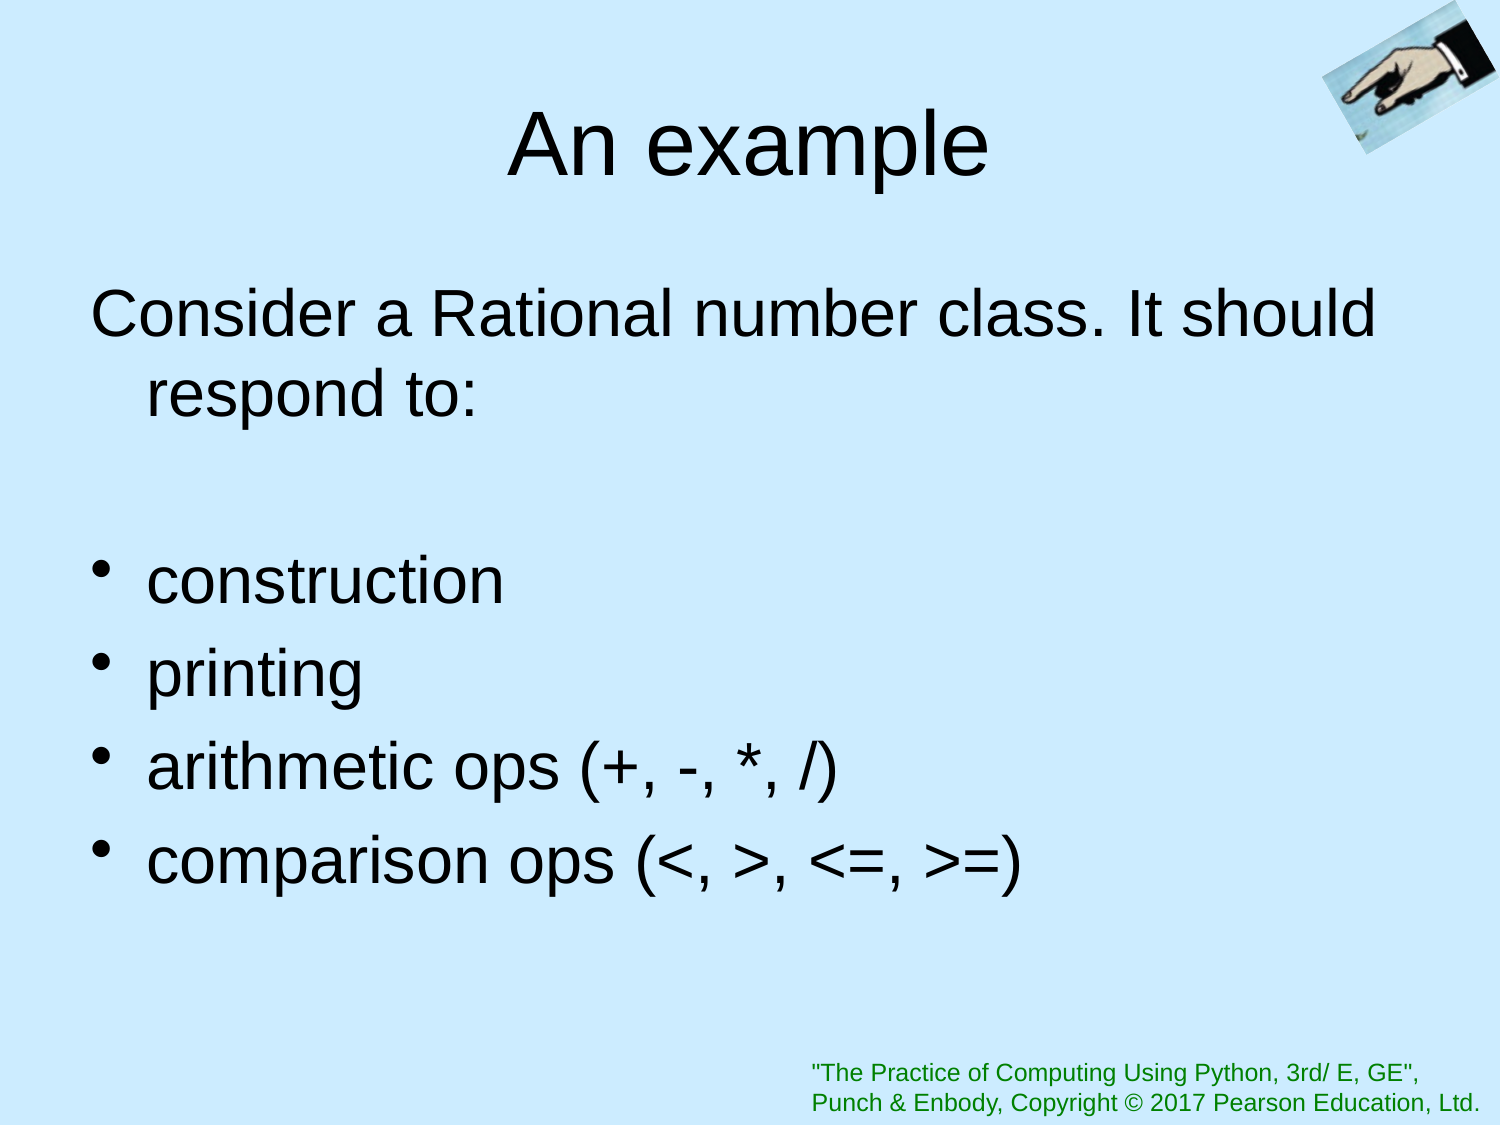

# An example
Consider a Rational number class. It should respond to:

construction
printing
arithmetic ops (+, -, *, /)
comparison ops (<, >, <=, >=)